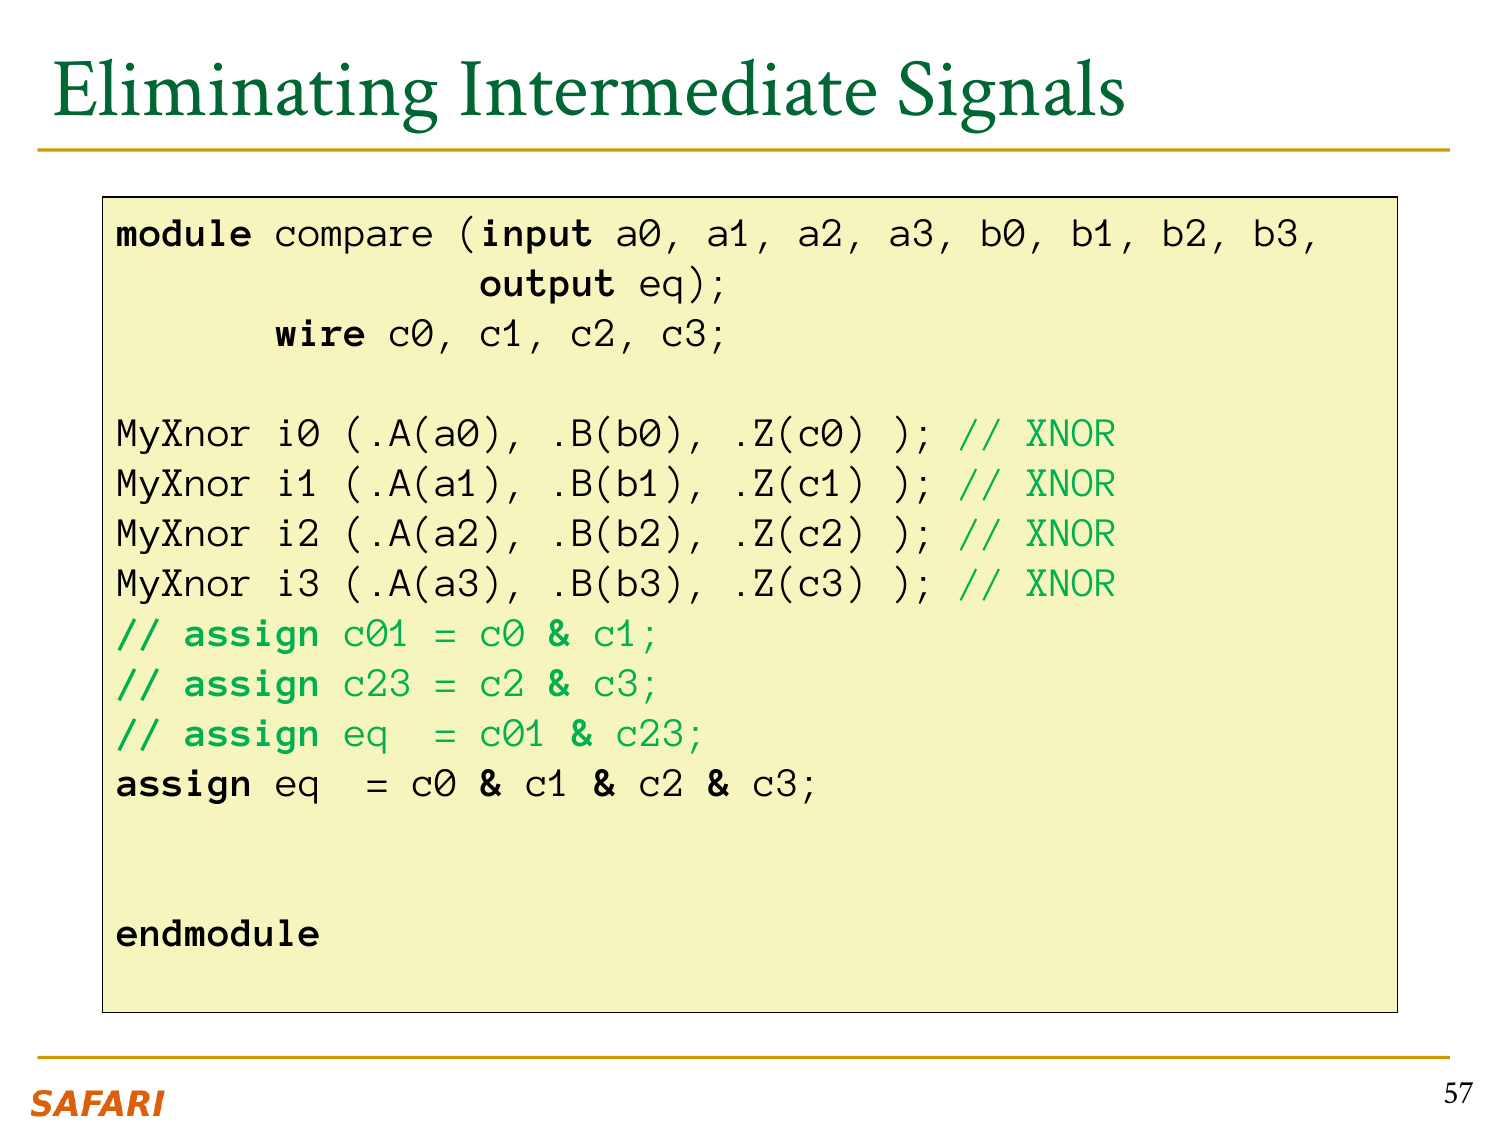

# Eliminating Intermediate Signals

module compare (input a0, a1, a2, a3, b0, b1, b2, b3,
                output eq);
       wire c0, c1, c2, c3;

MyXnor i0 (.A(a0), .B(b0), .Z(c0) ); // XNOR
MyXnor i1 (.A(a1), .B(b1), .Z(c1) ); // XNOR
MyXnor i2 (.A(a2), .B(b2), .Z(c2) ); // XNOR
MyXnor i3 (.A(a3), .B(b3), .Z(c3) ); // XNOR
// assign c01 = c0 & c1;
// assign c23 = c2 & c3;
// assign eq  = c01 & c23;
assign eq  = c0 & c1 & c2 & c3;

endmodule

57